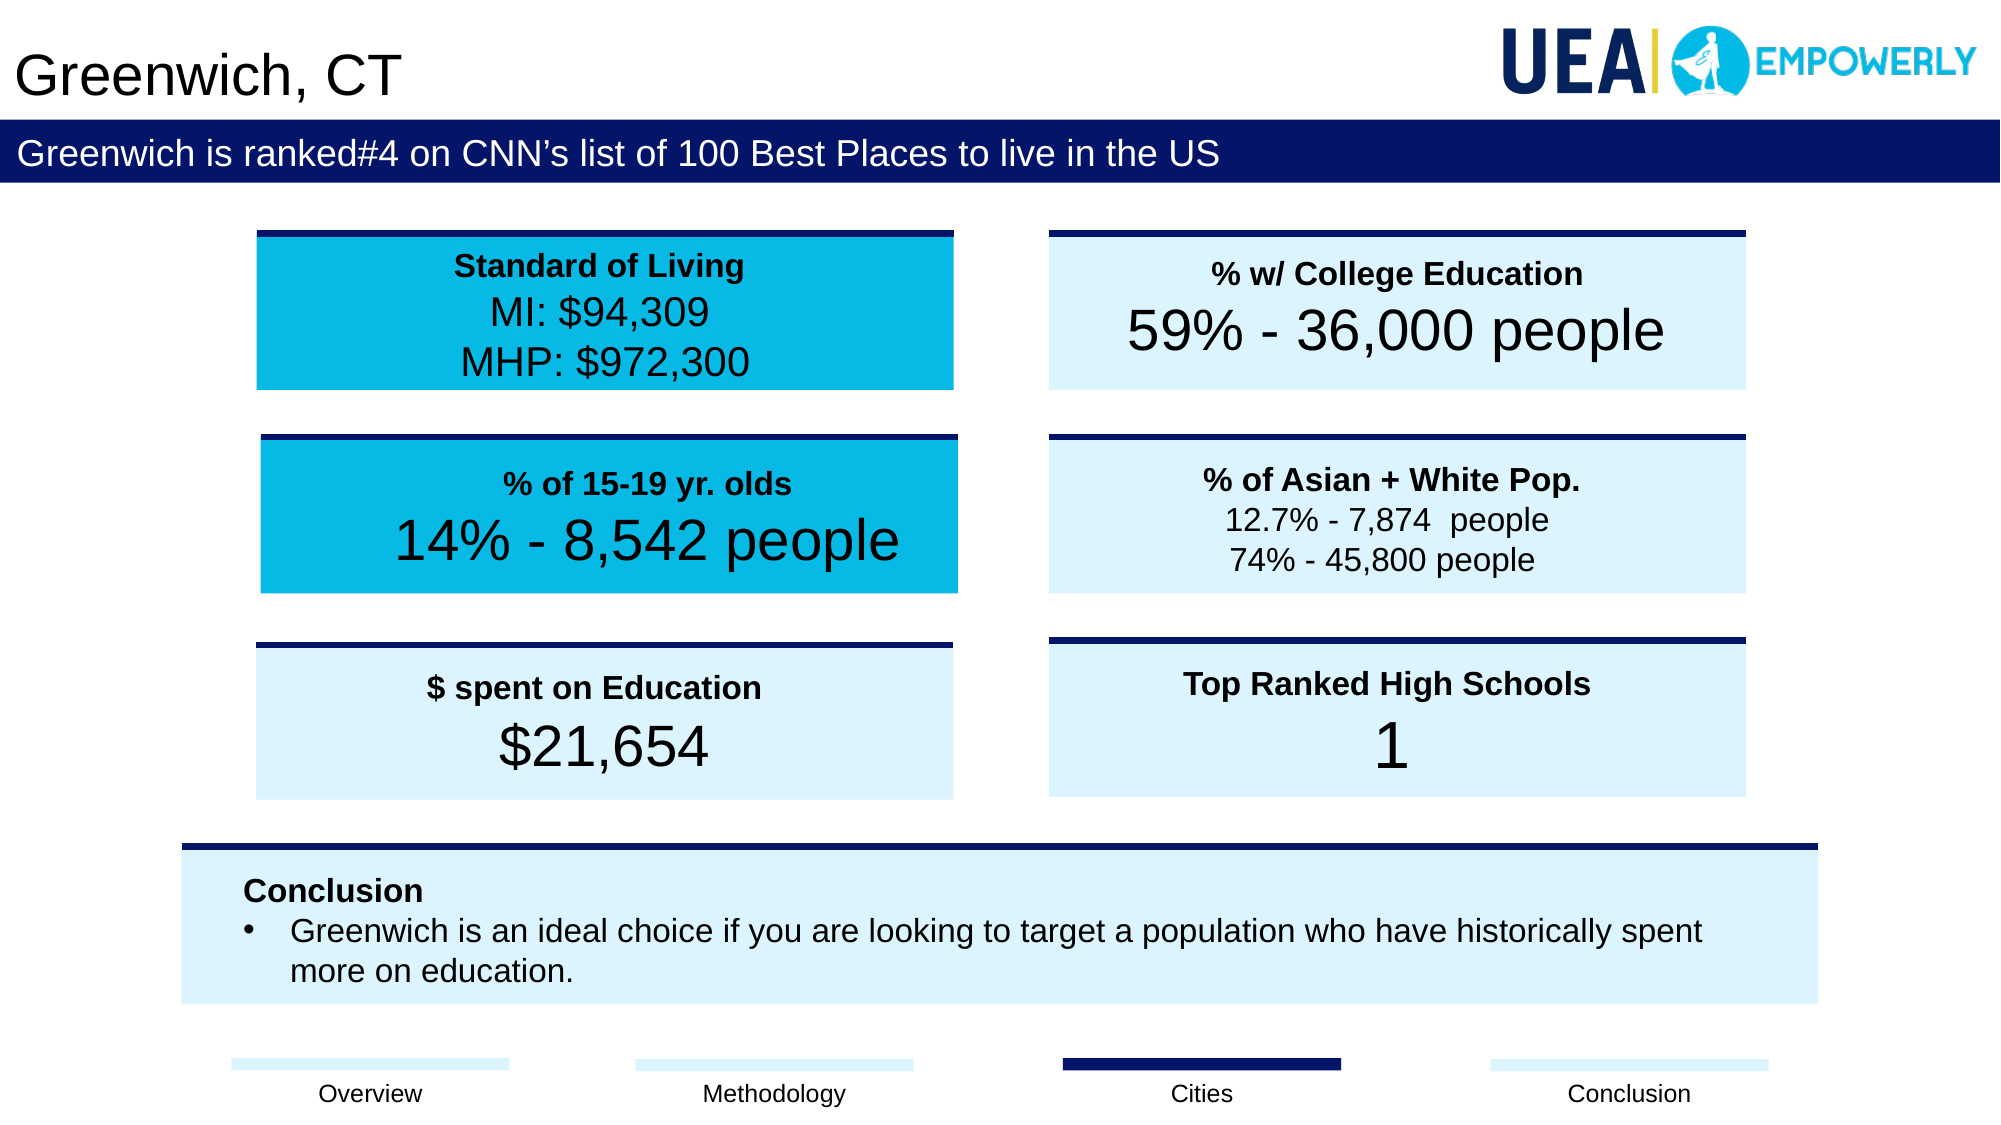

Greenwich, CT
Greenwich is ranked#4 on CNN’s list of 100 Best Places to live in the US

Standard of Living
MI: $94,309
 MHP: $972,300
% w/ College Education
59% - 36,000 people

% of 15-19 yr. olds
14% - 8,542 people

% of Asian + White Pop.
12.7% - 7,874  people
74% - 45,800 people

$21,654
$ spent on Education
Top Ranked High Schools
1

Conclusion
Greenwich is an ideal choice if you are looking to target a population who have historically spent more on education.